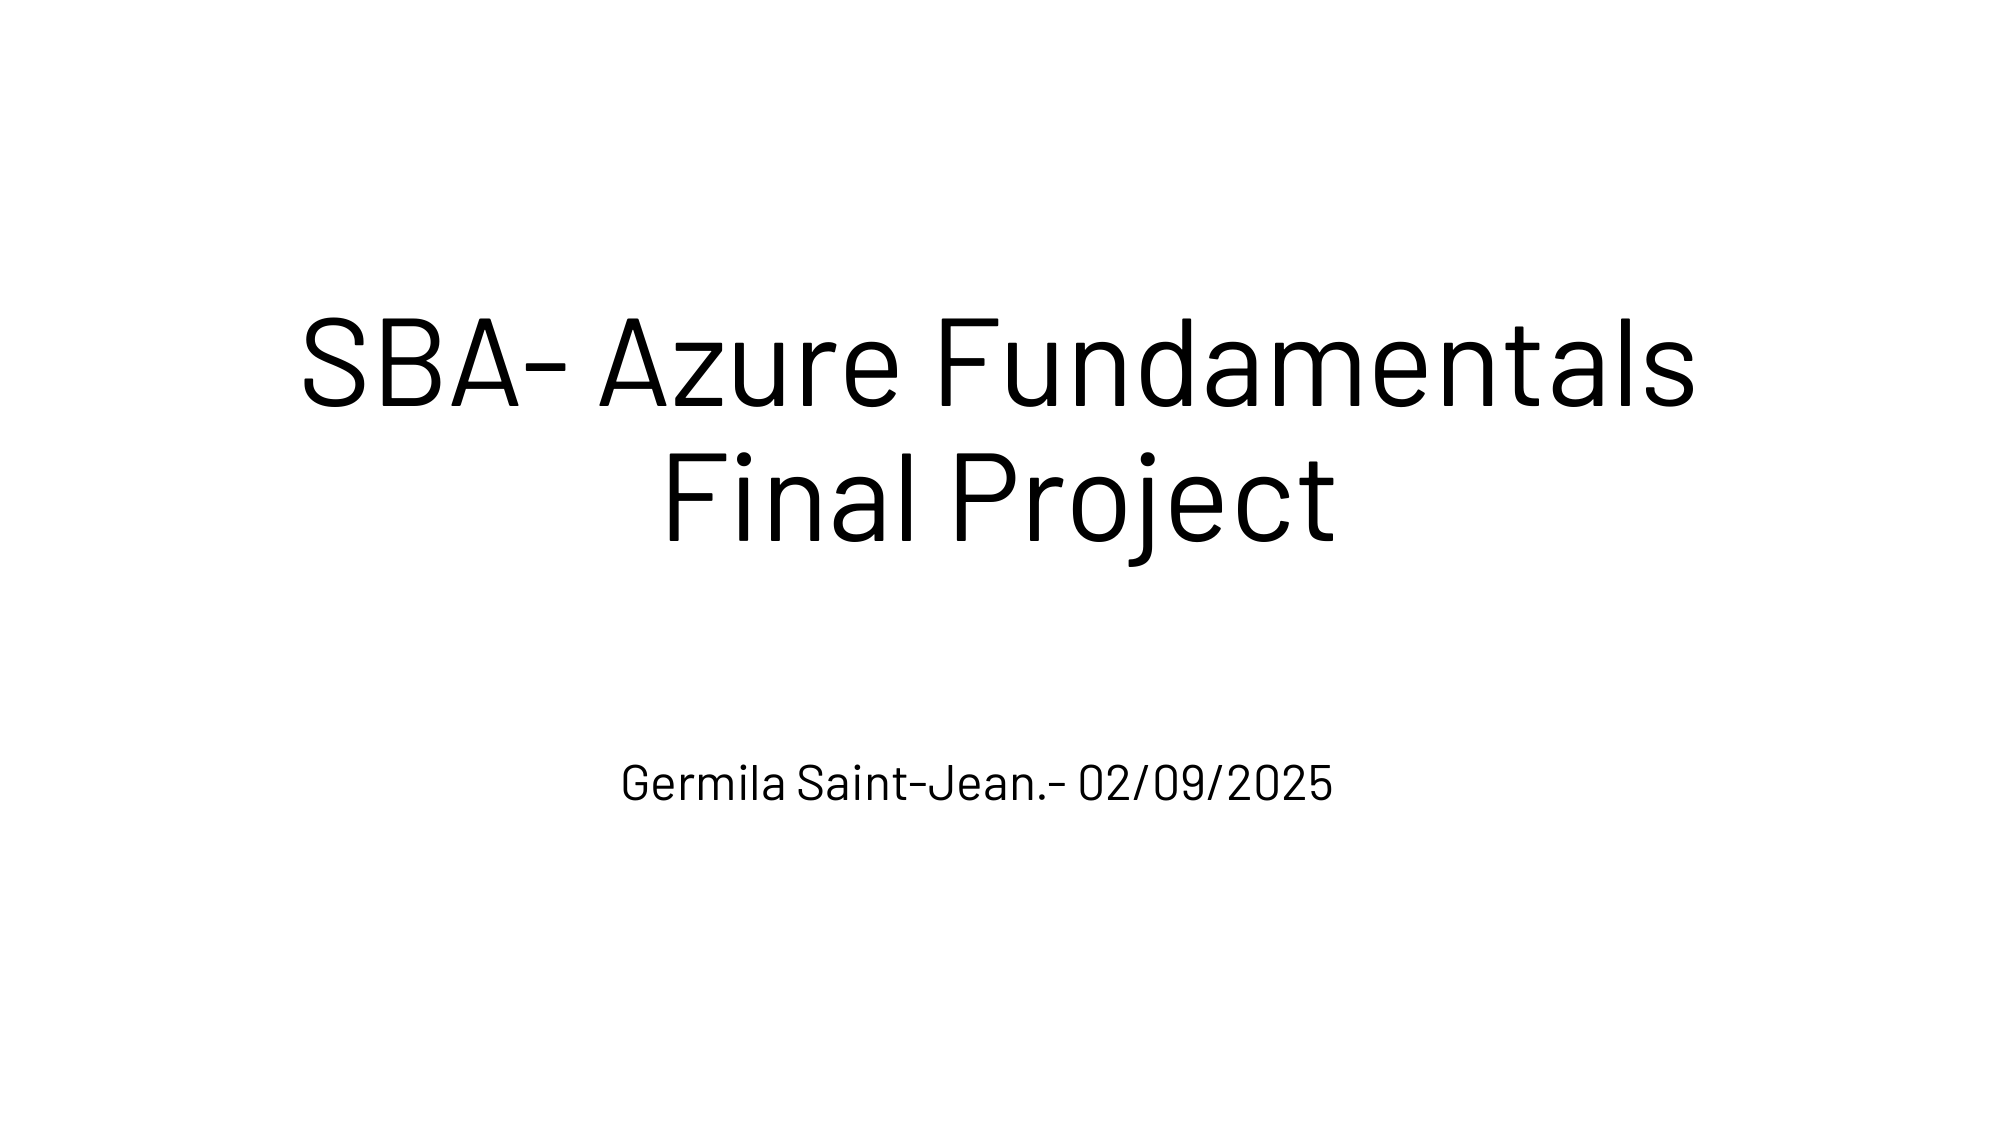

# SBA- Azure Fundamentals Final Project

Germila Saint-Jean.- 02/09/2025